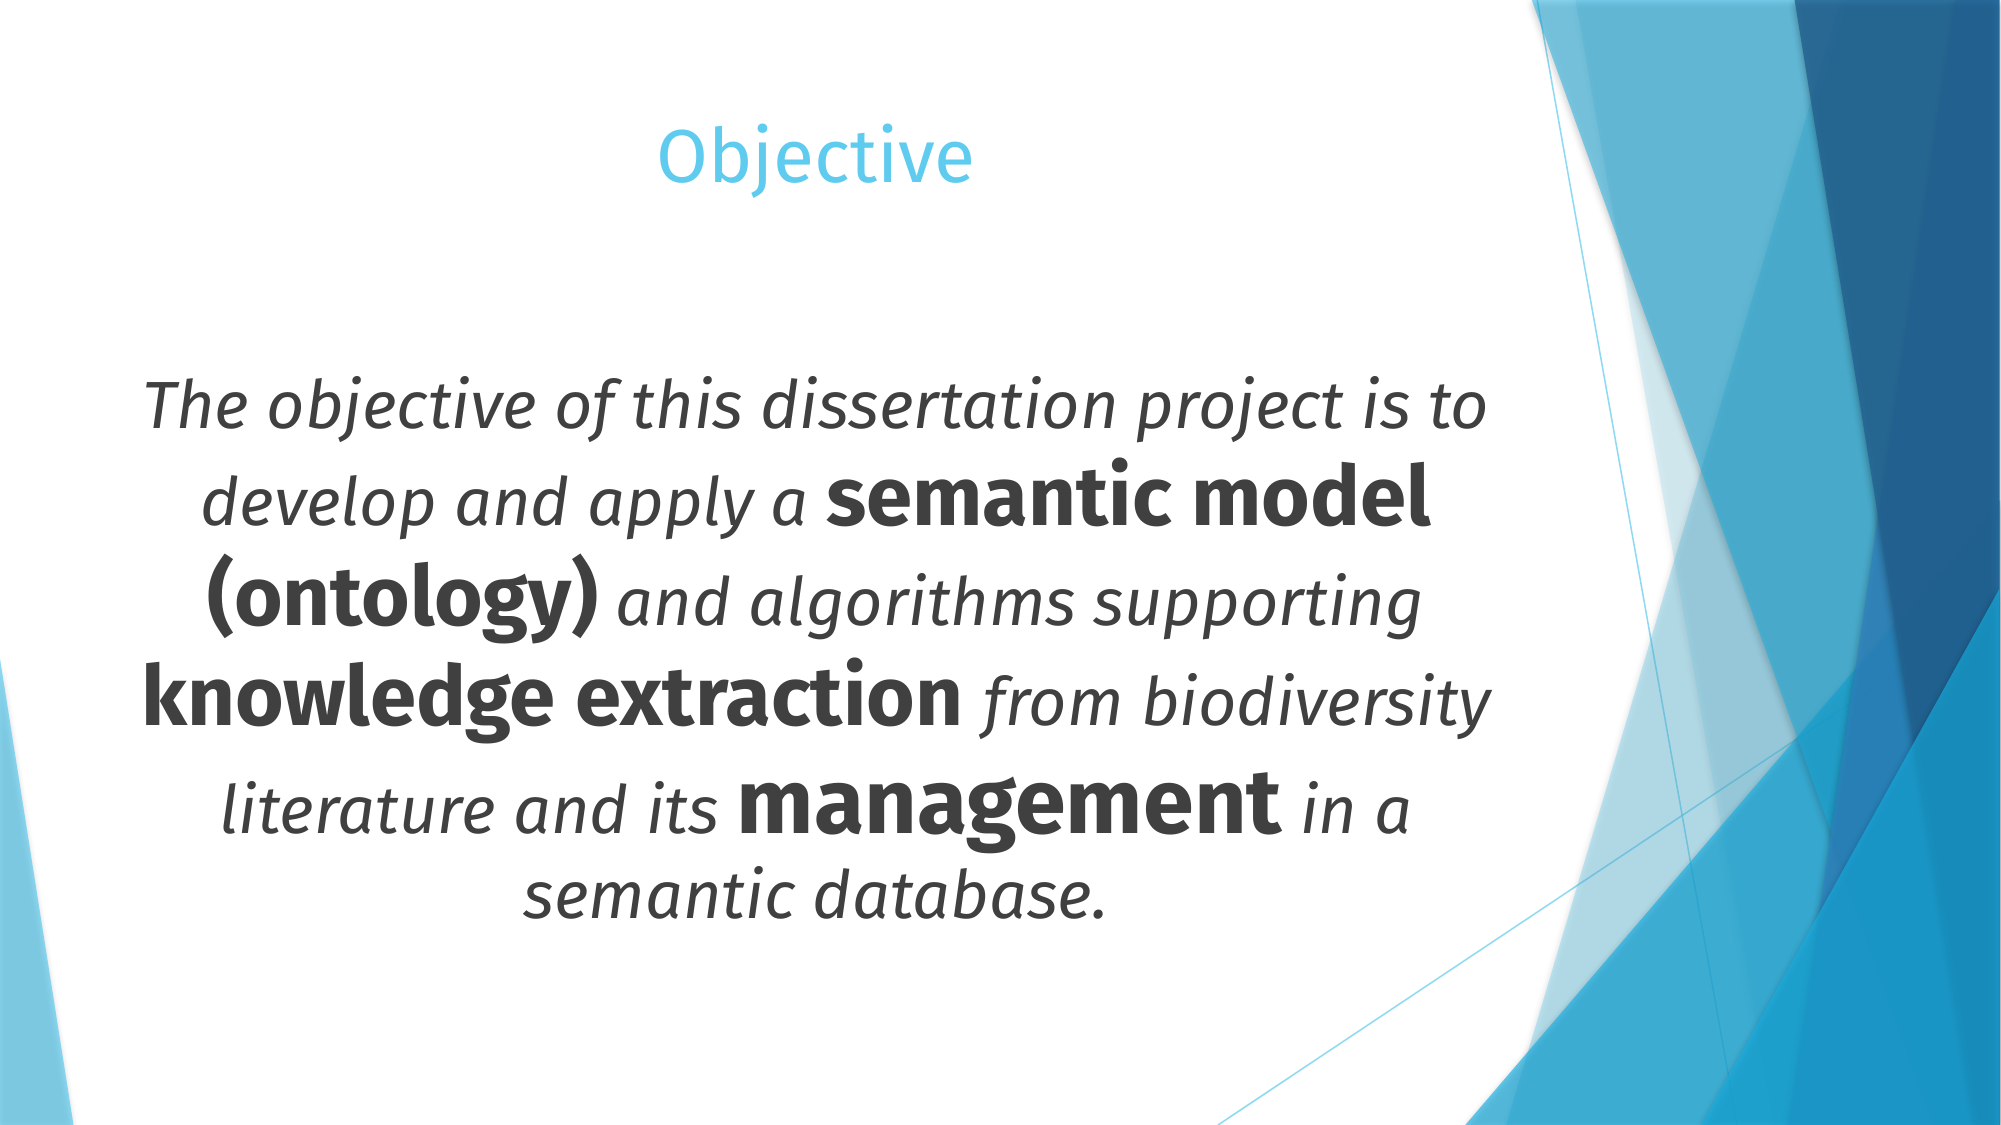

# Objective
The objective of this dissertation project is to develop and apply a semantic model (ontology) and algorithms supporting knowledge extraction from biodiversity literature and its management in a semantic database.